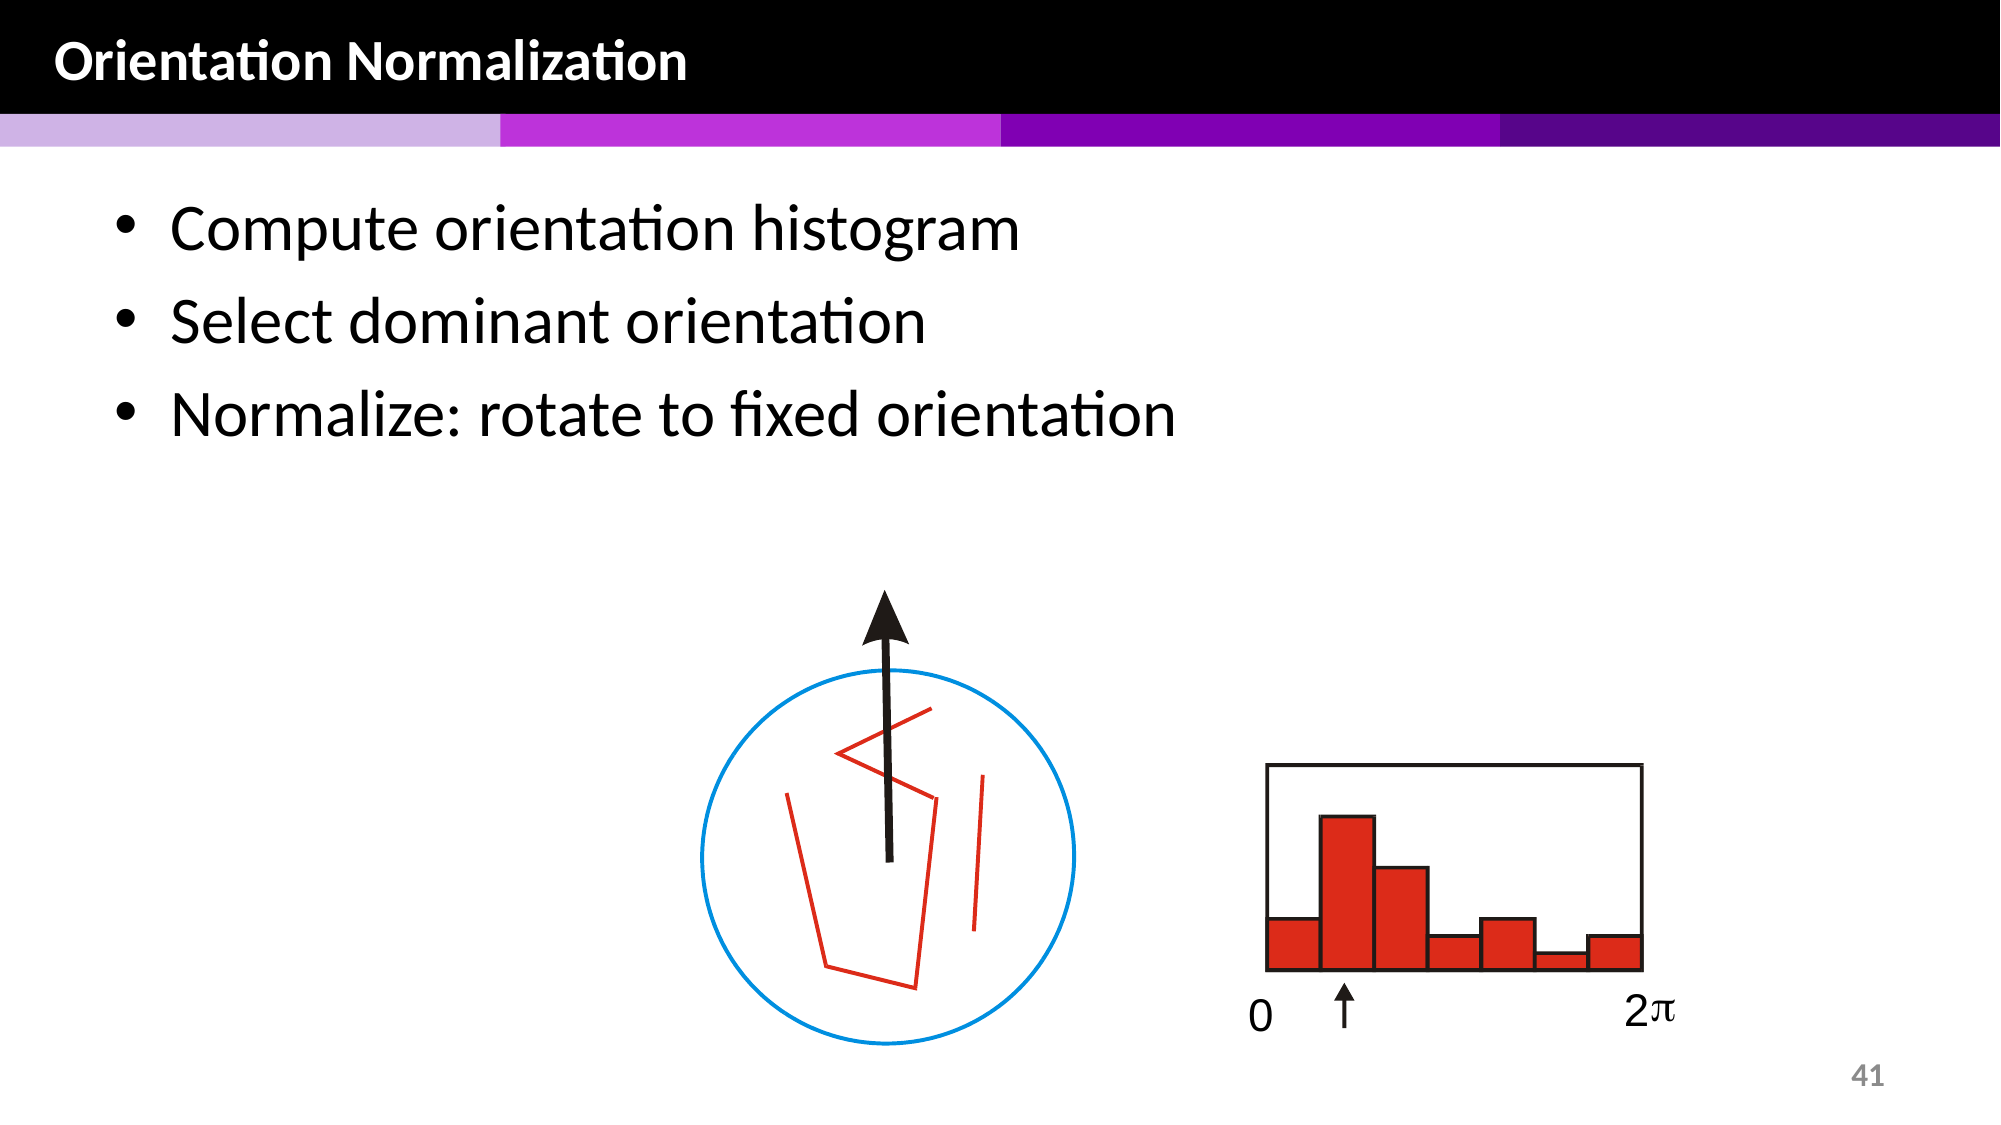

Orientation Normalization
Compute orientation histogram
Select dominant orientation
Normalize: rotate to fixed orientation

π
2
0